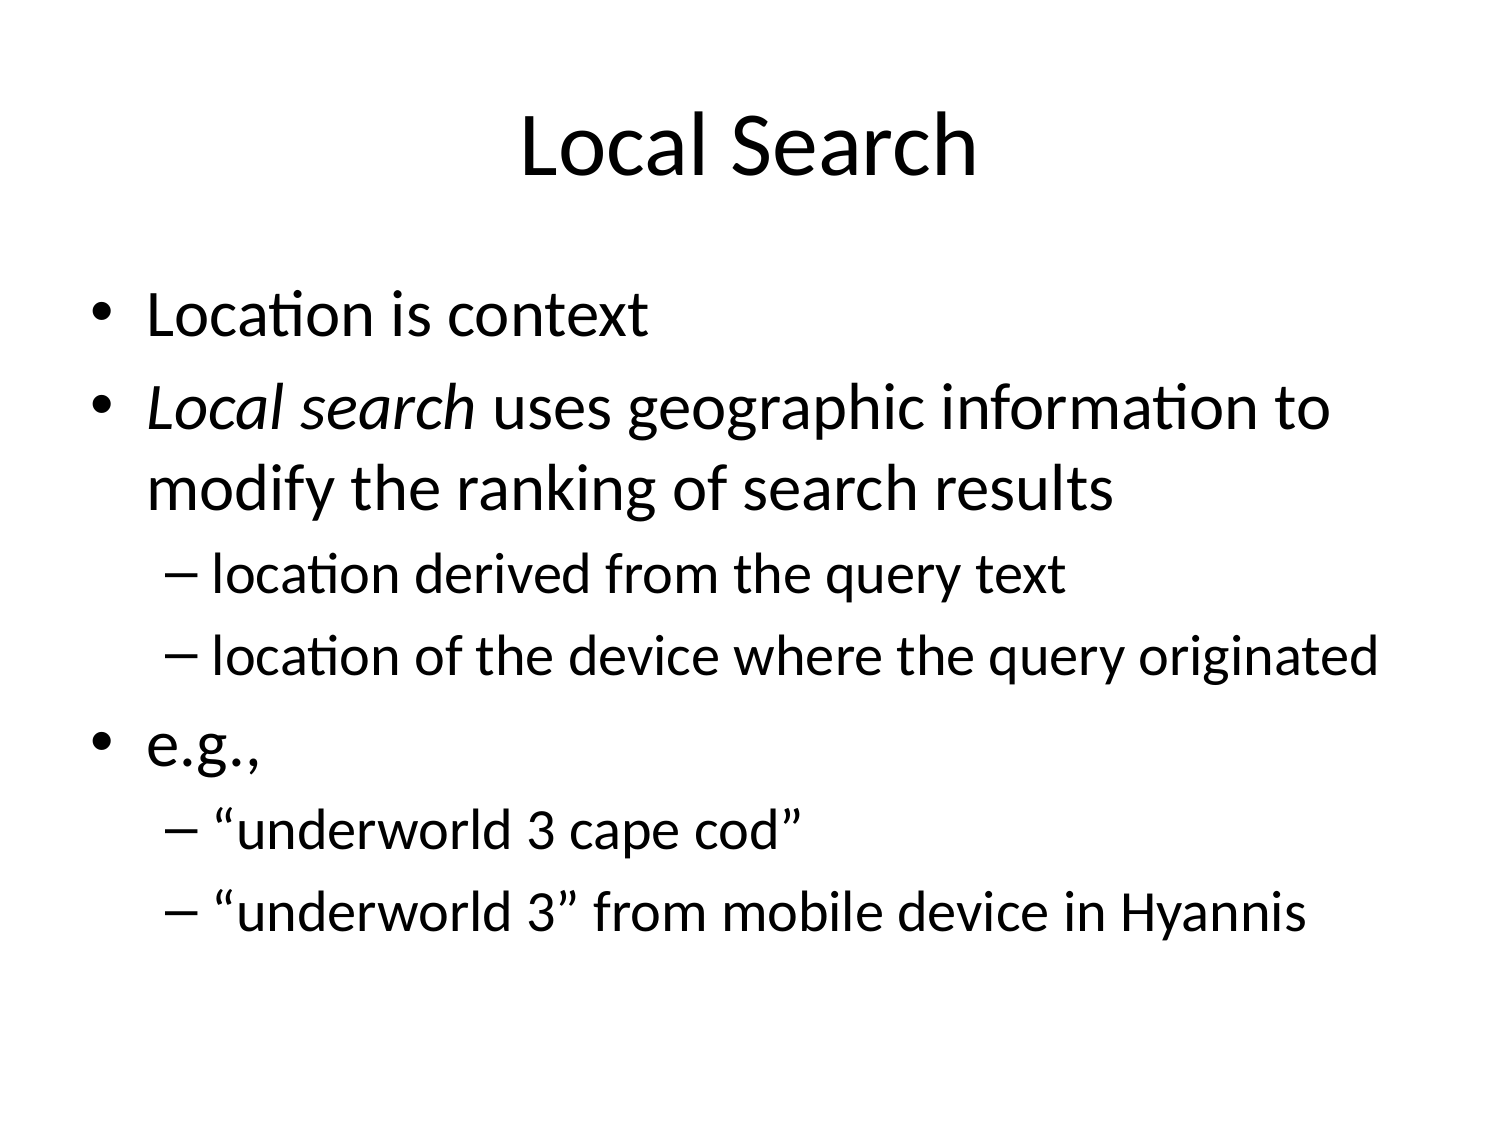

# Local Search
Location is context
Local search uses geographic information to modify the ranking of search results
location derived from the query text
location of the device where the query originated
e.g.,
“underworld 3 cape cod”
“underworld 3” from mobile device in Hyannis